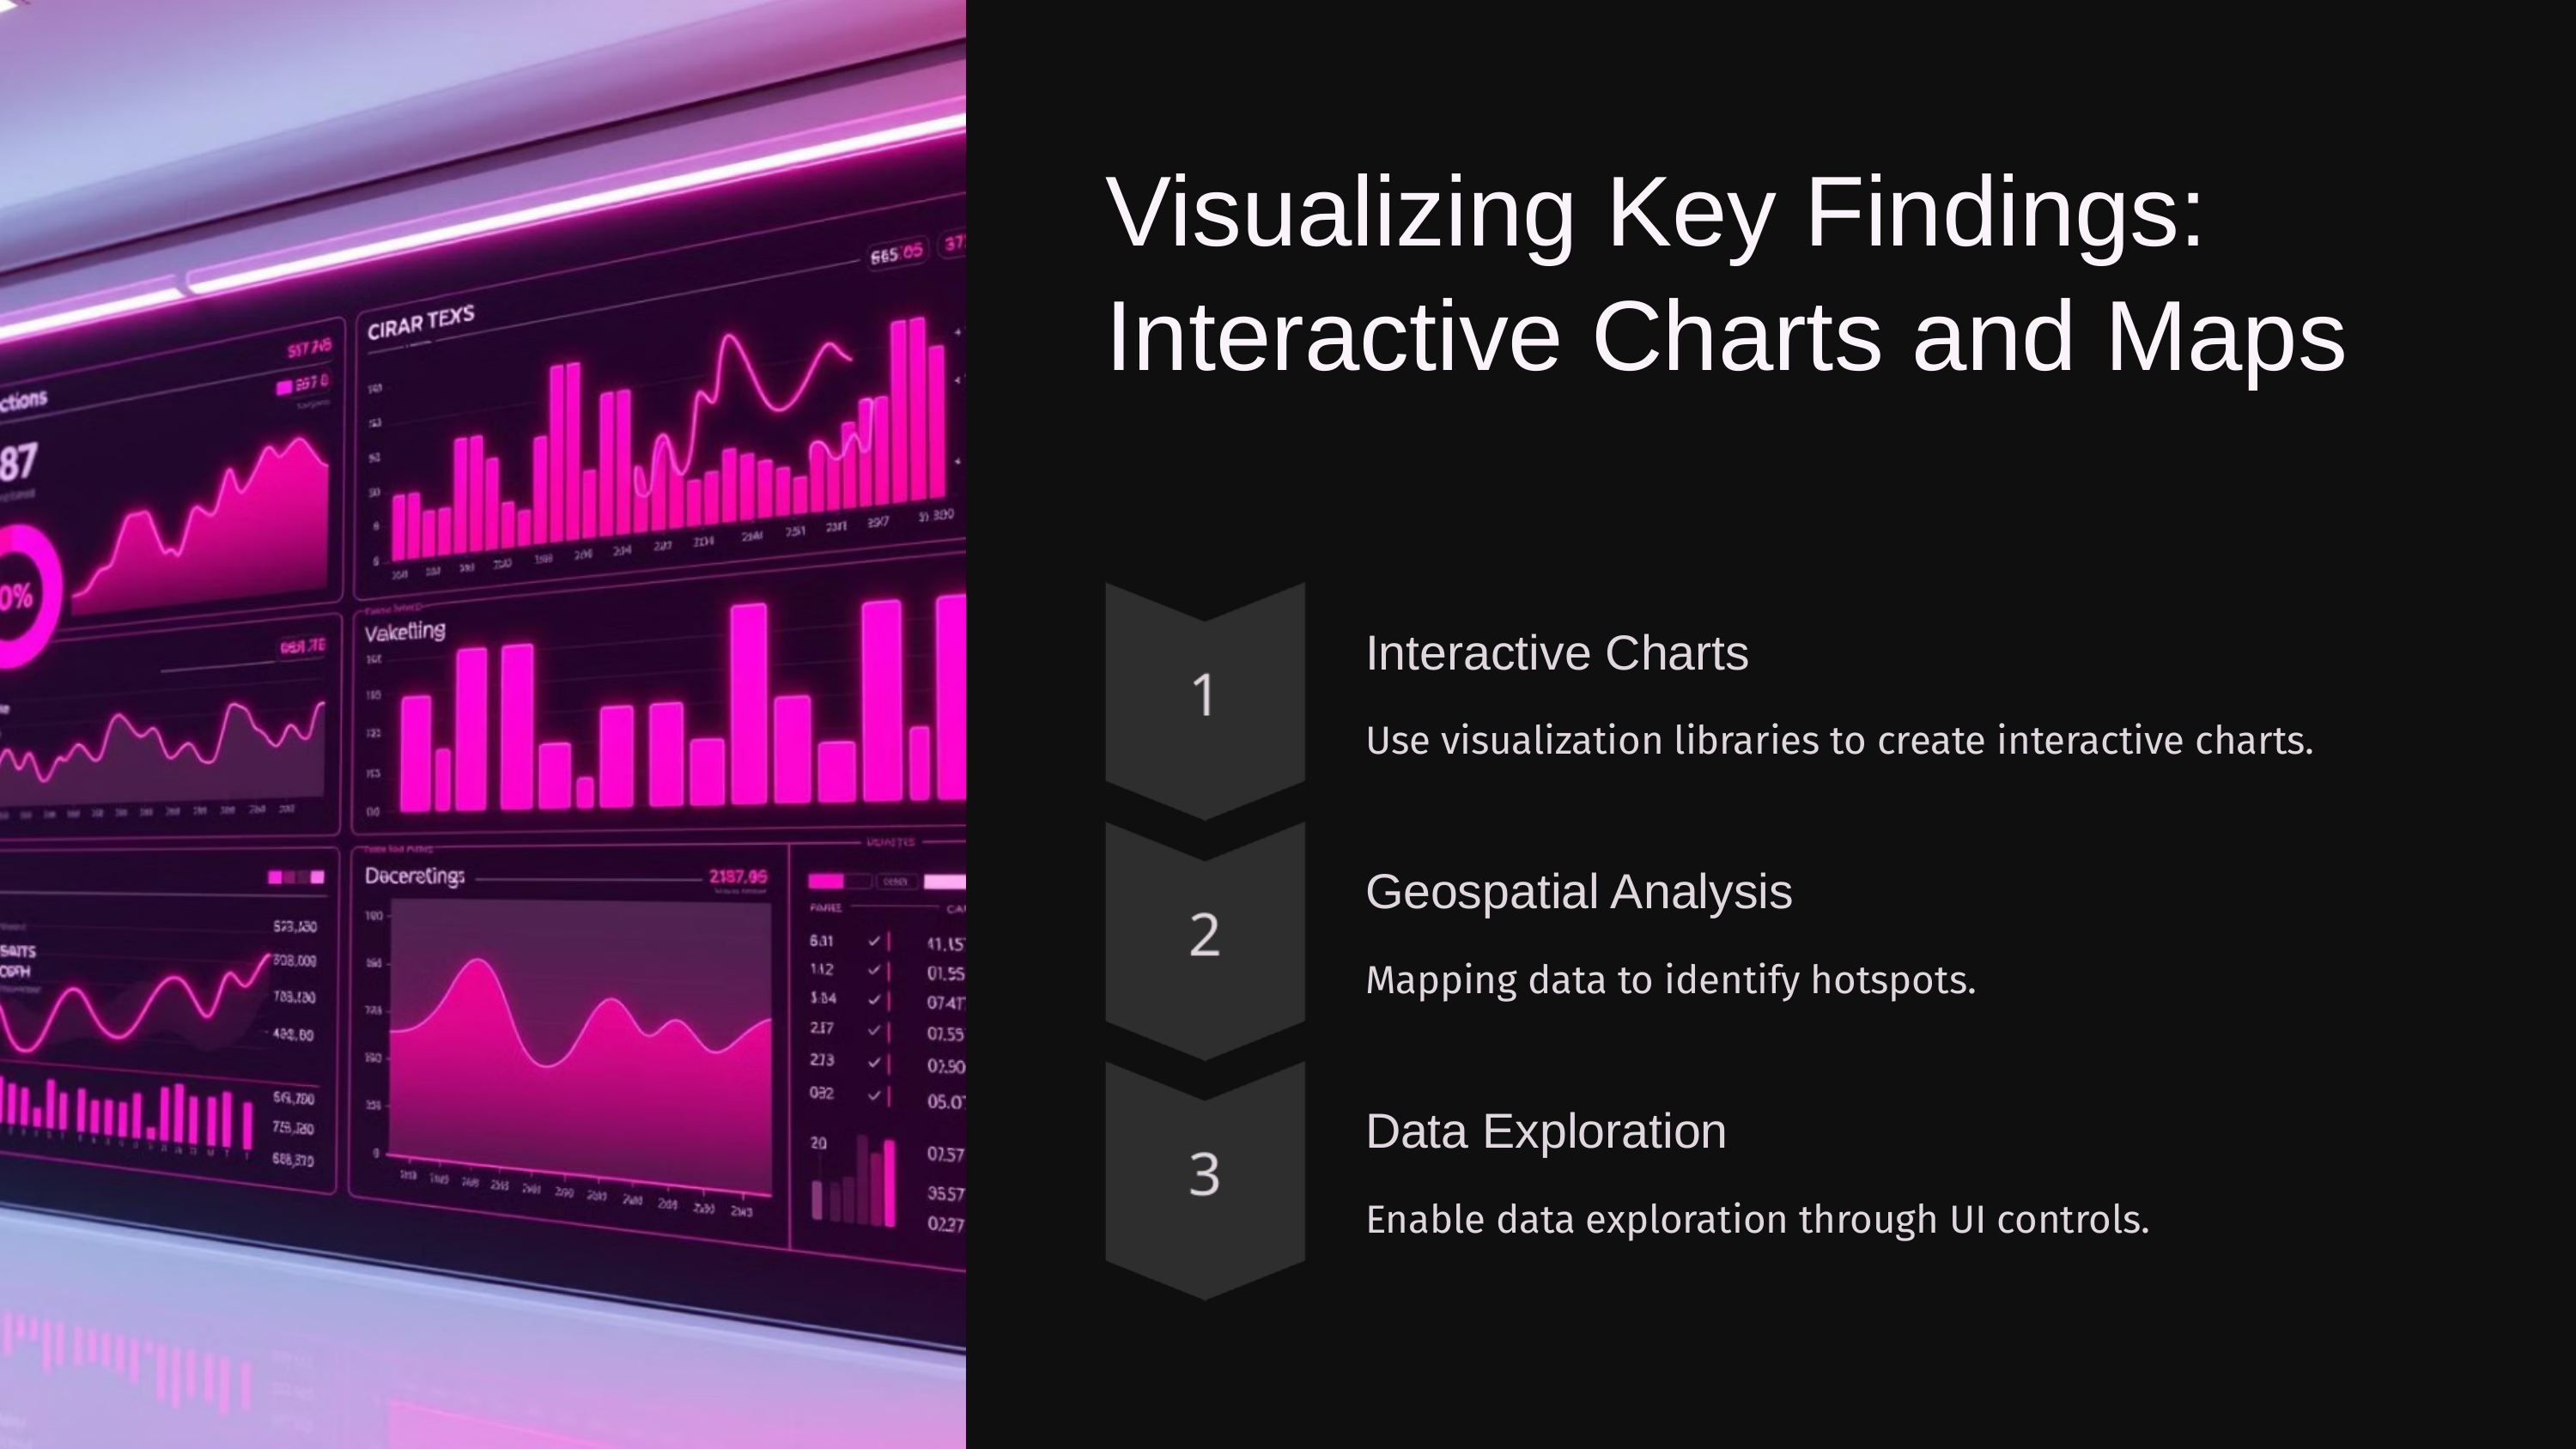

Visualizing Key Findings: Interactive Charts and Maps

Interactive Charts

Use visualization libraries to create interactive charts.

Geospatial Analysis

Mapping data to identify hotspots.

Data Exploration

Enable data exploration through UI controls.